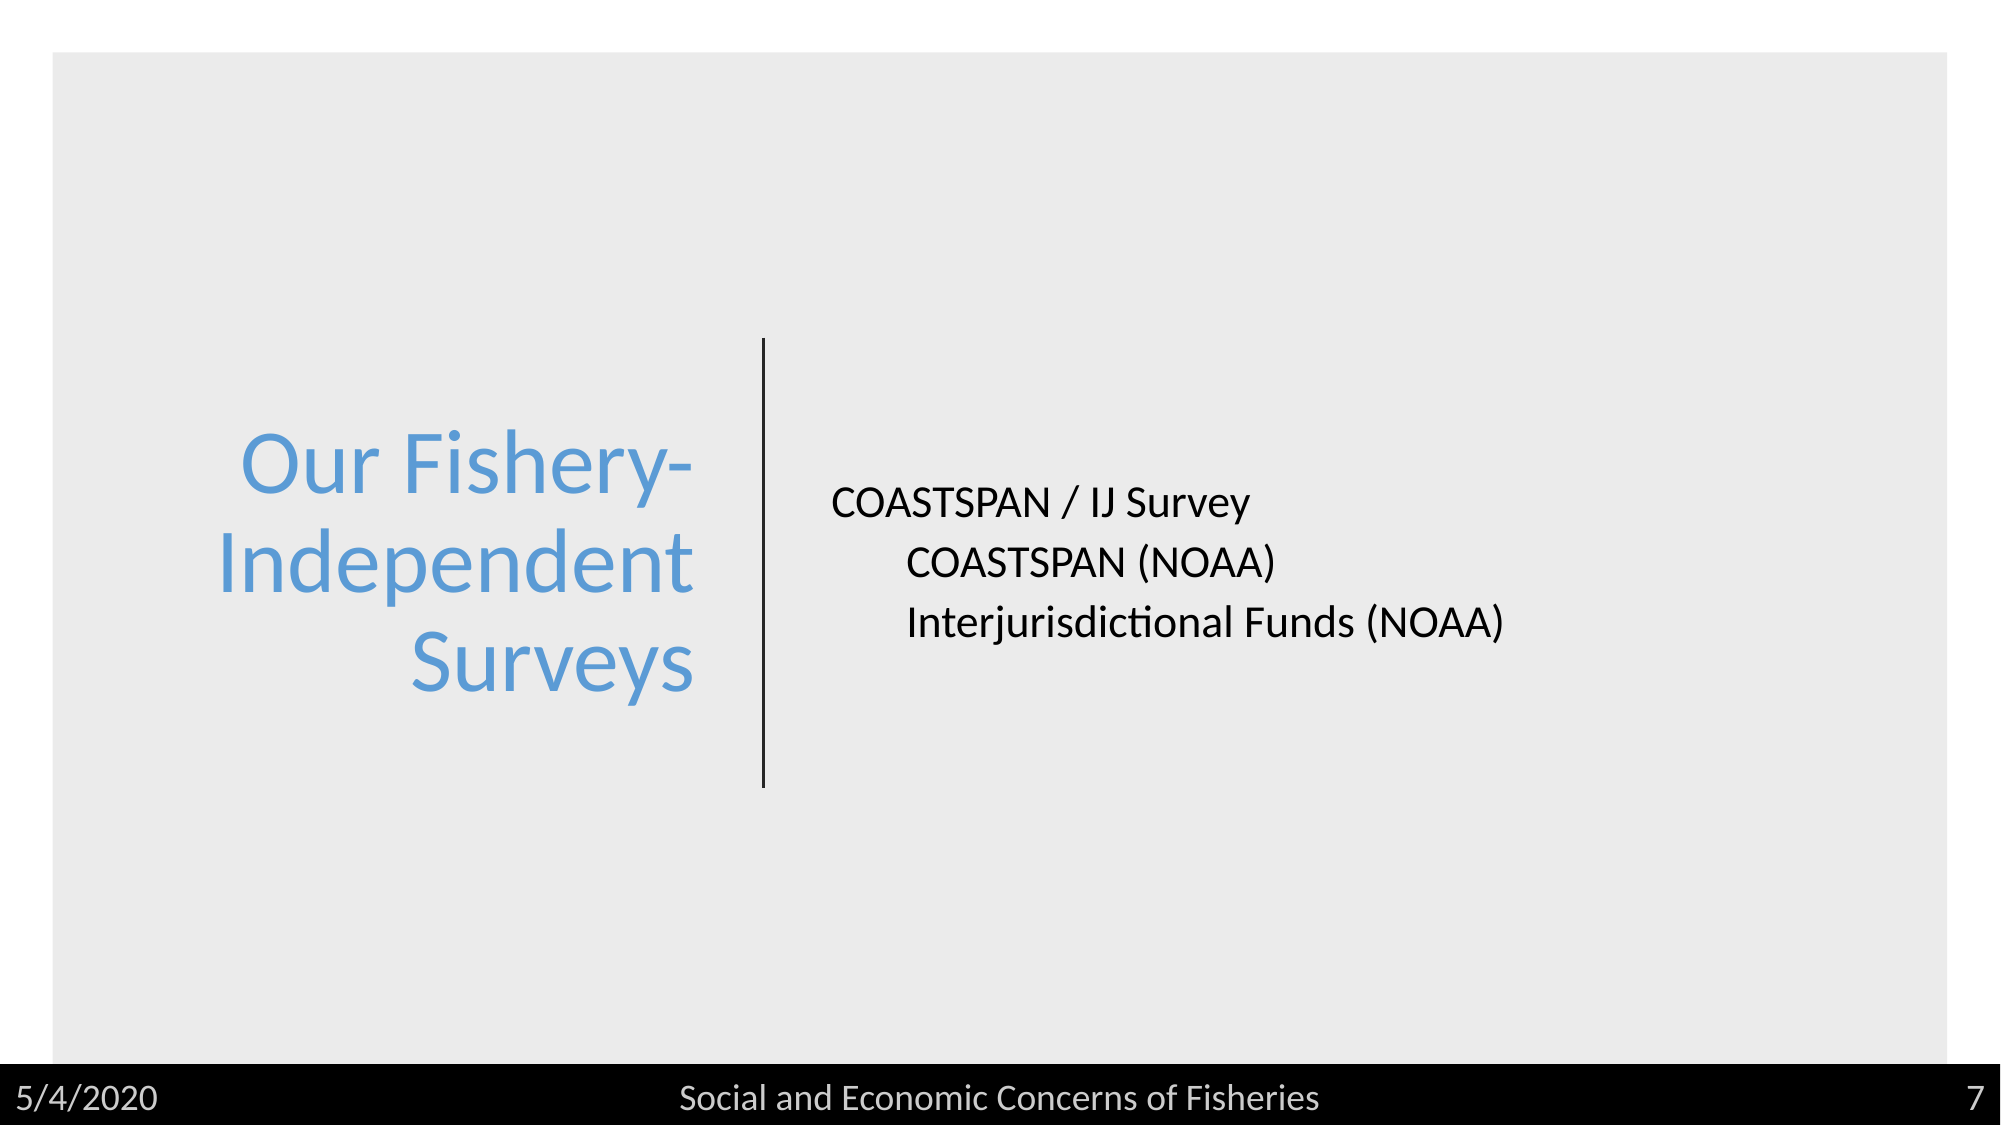

# Our Fishery-Independent Surveys
COASTSPAN / IJ Survey
COASTSPAN (NOAA)
Interjurisdictional Funds (NOAA)
7
Social and Economic Concerns of Fisheries
5/4/2020